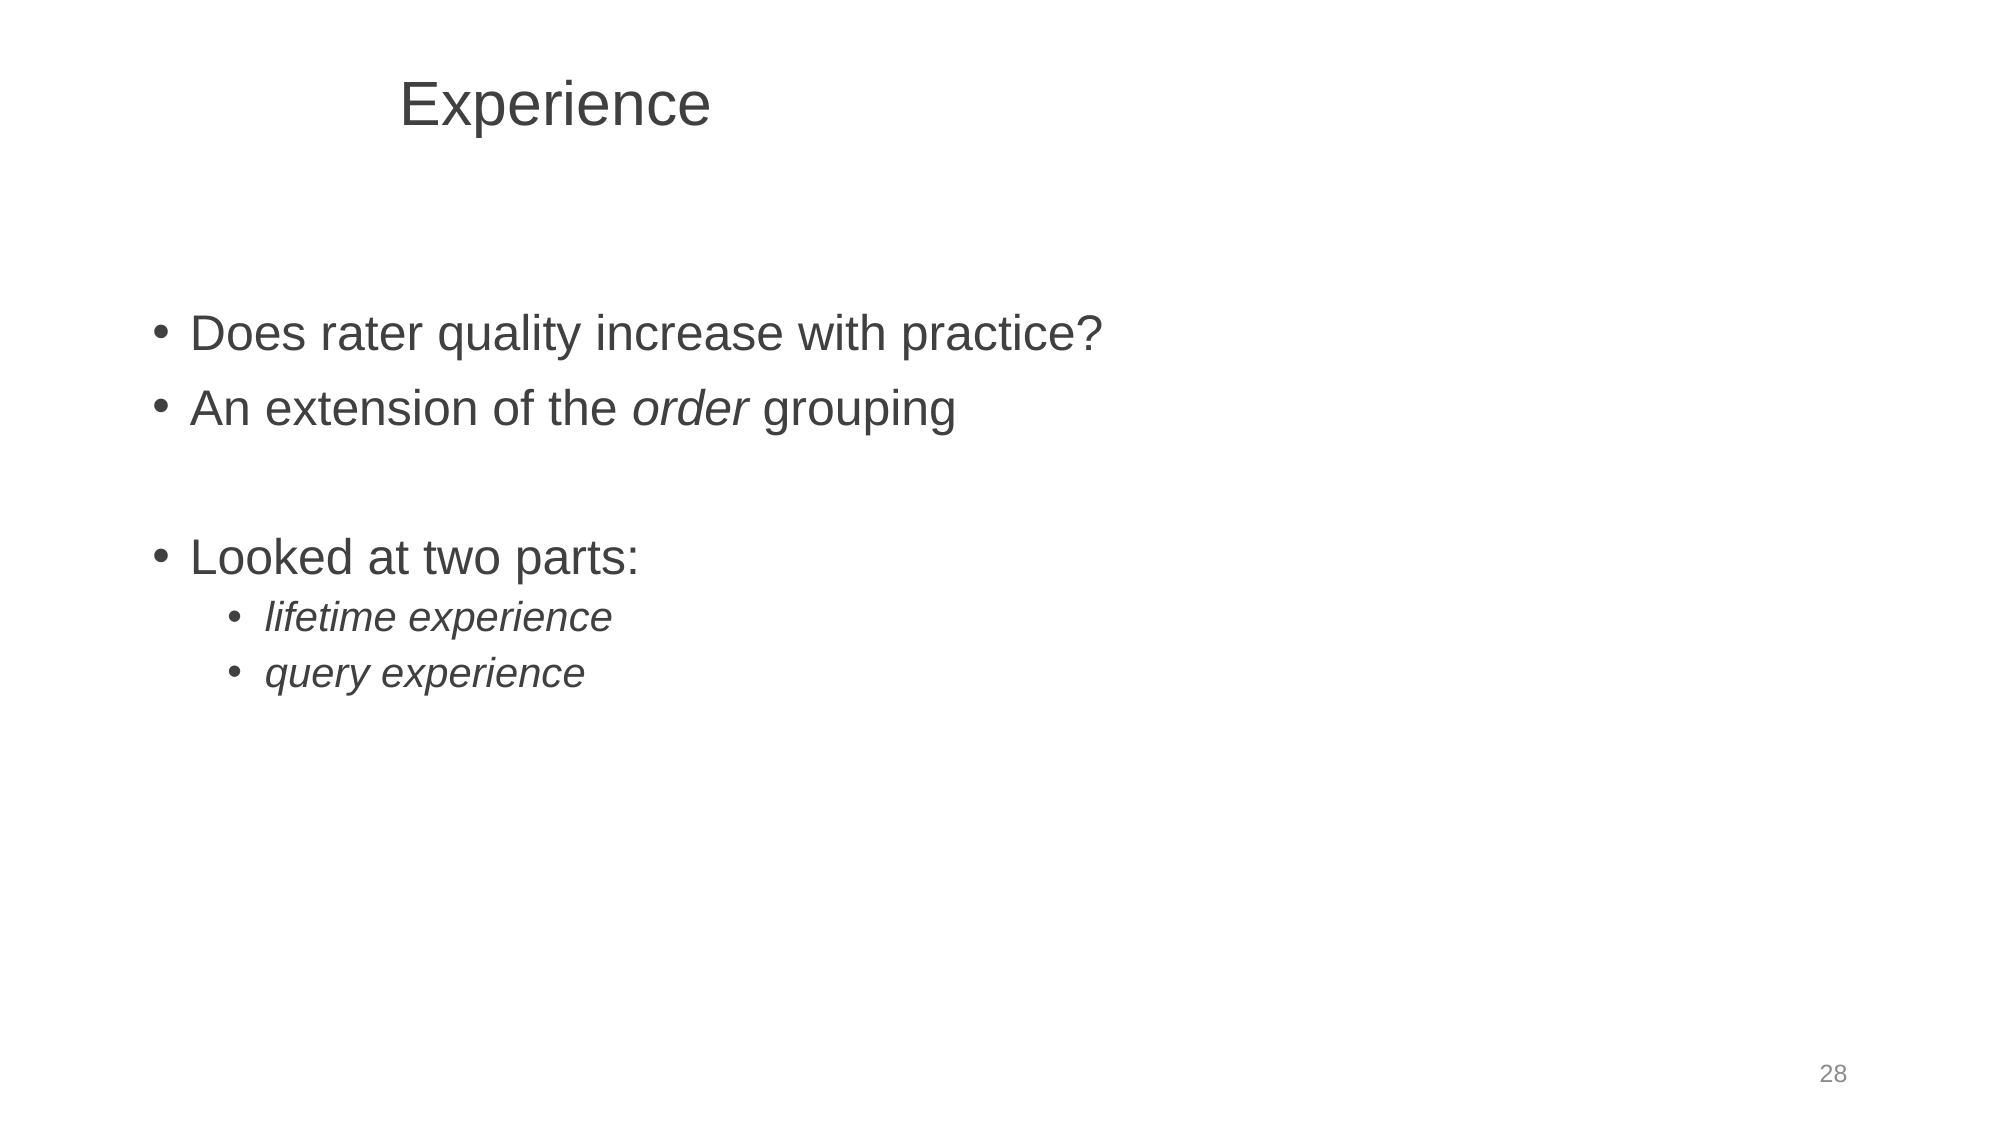

# Experience
Does rater quality increase with practice?
An extension of the order grouping

Looked at two parts:
lifetime experience
query experience

28